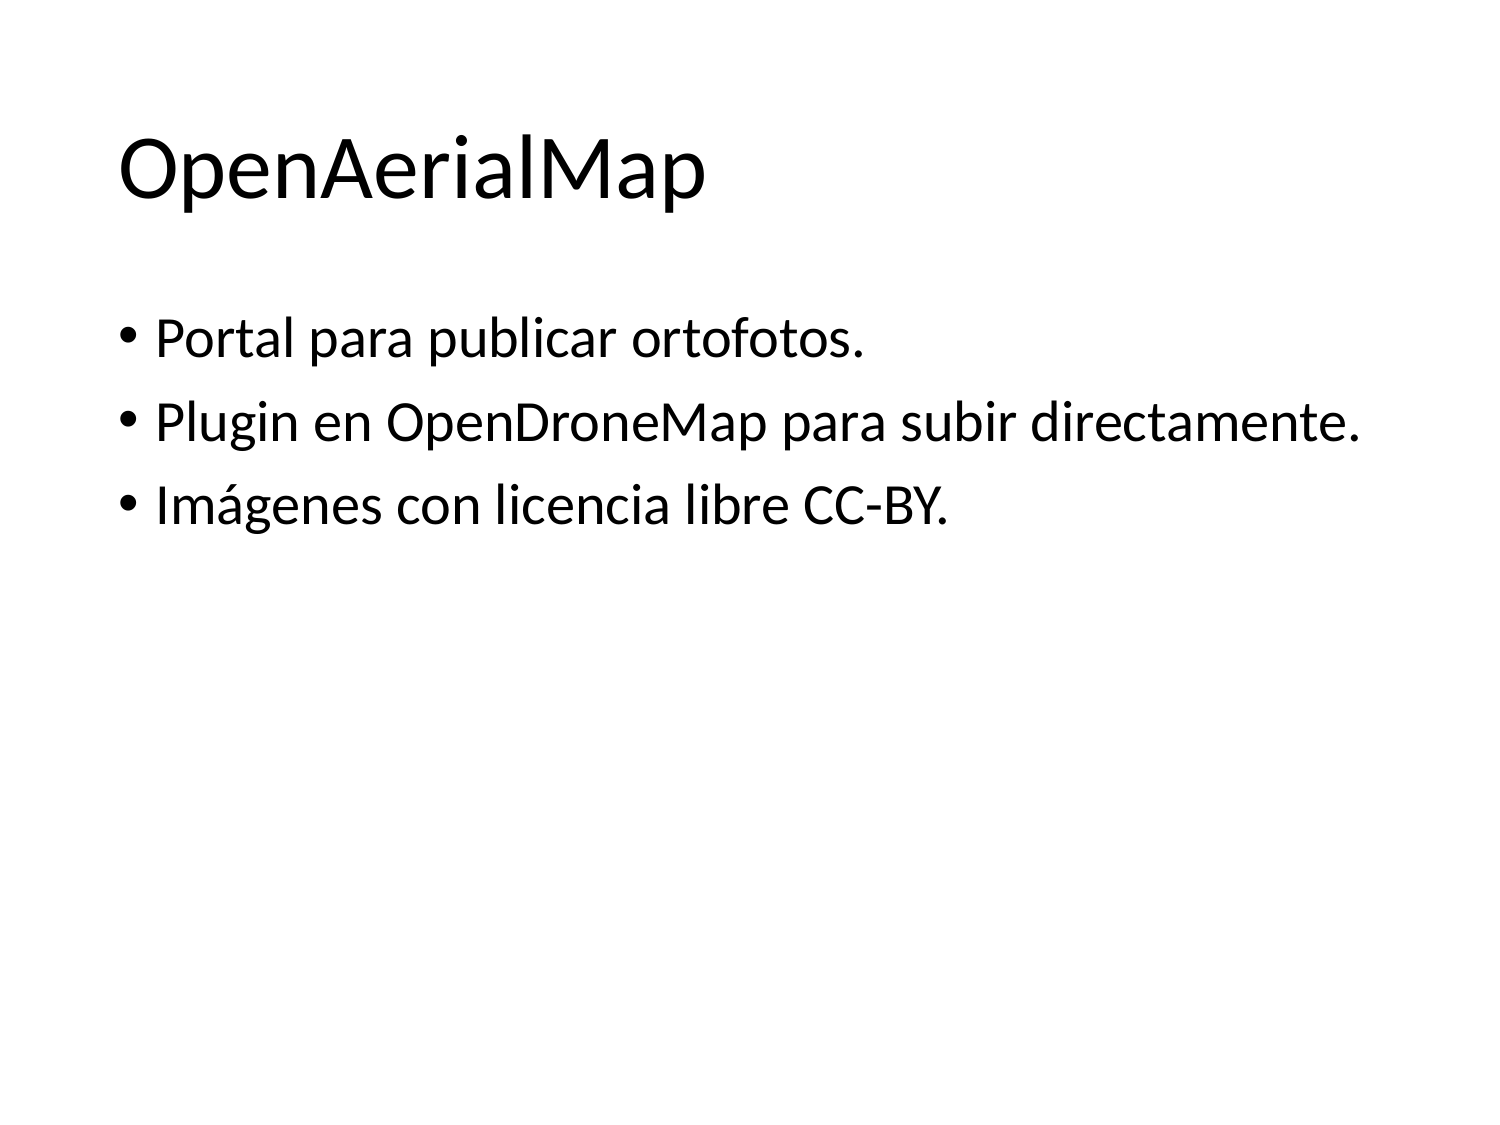

# OpenAerialMap
Portal para publicar ortofotos.
Plugin en OpenDroneMap para subir directamente.
Imágenes con licencia libre CC-BY.